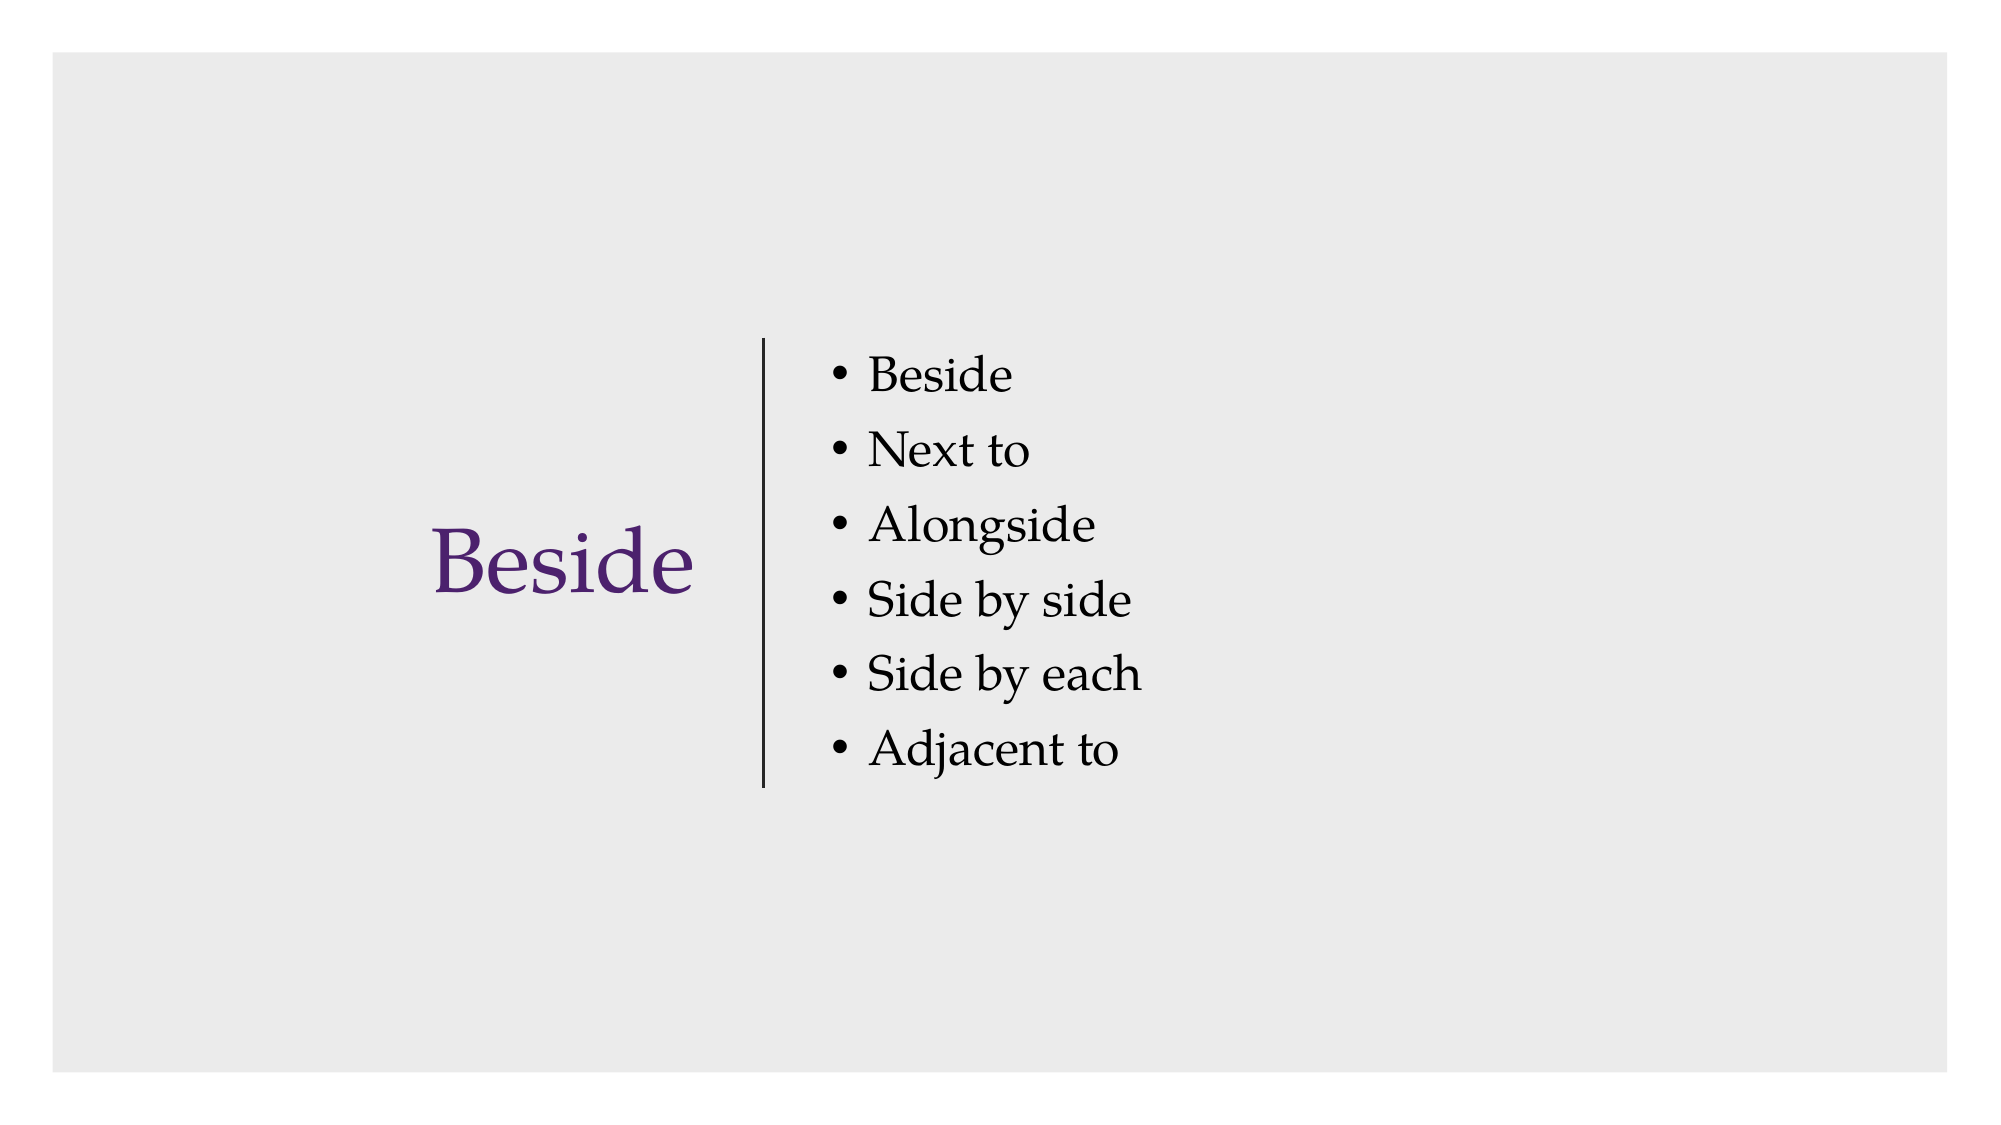

# Beside
Beside
Next to
Alongside
Side by side
Side by each
Adjacent to